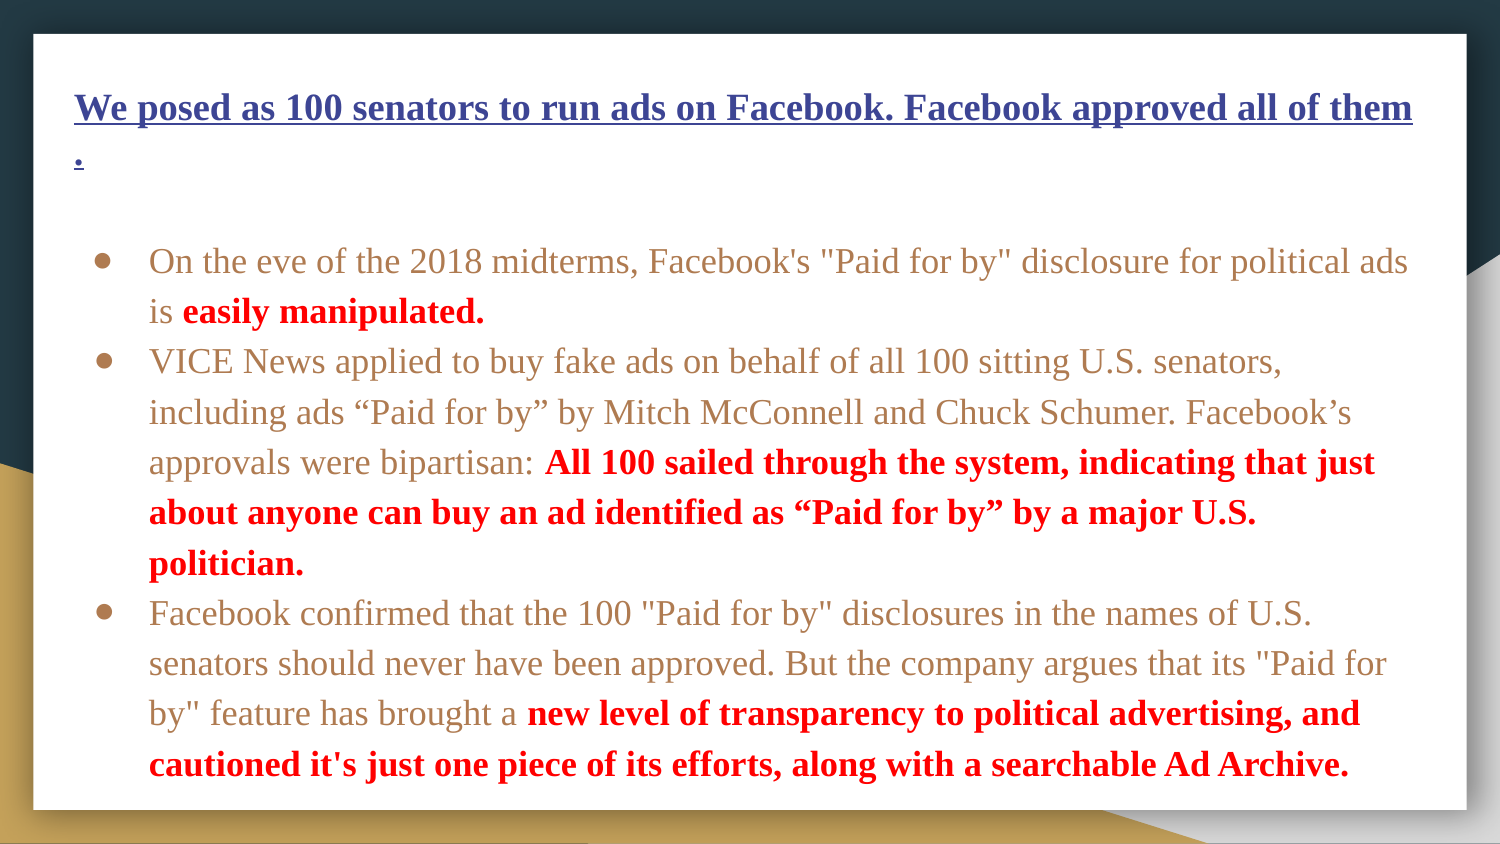

# We posed as 100 senators to run ads on Facebook. Facebook approved all of them.

On the eve of the 2018 midterms, Facebook's "Paid for by" disclosure for political ads is easily manipulated.
VICE News applied to buy fake ads on behalf of all 100 sitting U.S. senators, including ads “Paid for by” by Mitch McConnell and Chuck Schumer. Facebook’s approvals were bipartisan: All 100 sailed through the system, indicating that just about anyone can buy an ad identified as “Paid for by” by a major U.S. politician.
Facebook confirmed that the 100 "Paid for by" disclosures in the names of U.S. senators should never have been approved. But the company argues that its "Paid for by" feature has brought a new level of transparency to political advertising, and cautioned it's just one piece of its efforts, along with a searchable Ad Archive.